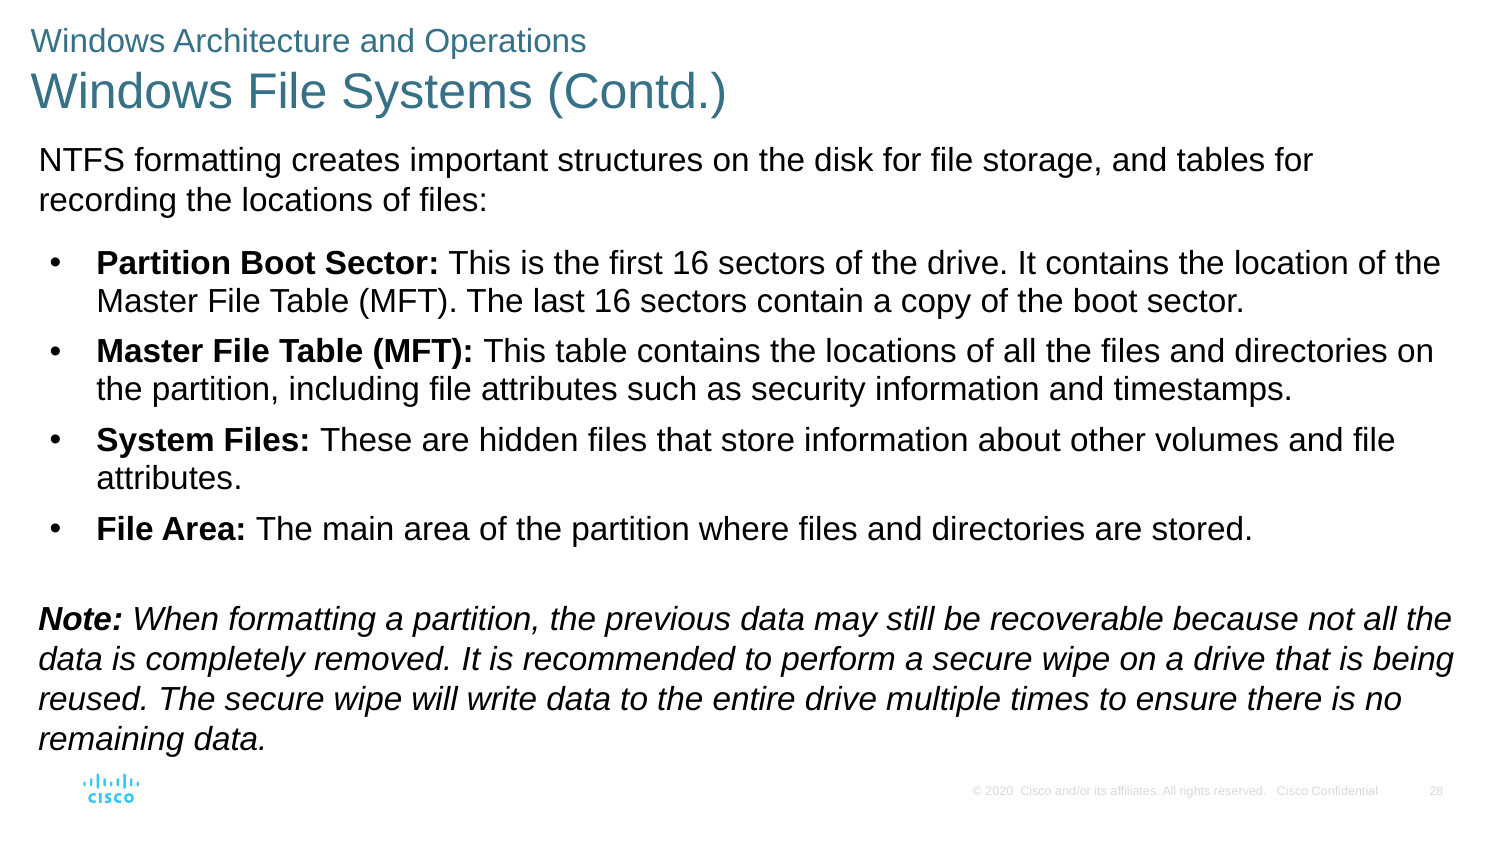

# Windows Architecture and Operations Windows File Systems (Contd.)
NTFS formatting creates important structures on the disk for file storage, and tables for recording the locations of files:
Partition Boot Sector: This is the first 16 sectors of the drive. It contains the location of the Master File Table (MFT). The last 16 sectors contain a copy of the boot sector.
Master File Table (MFT): This table contains the locations of all the files and directories on the partition, including file attributes such as security information and timestamps.
System Files: These are hidden files that store information about other volumes and file attributes.
File Area: The main area of the partition where files and directories are stored.

Note: When formatting a partition, the previous data may still be recoverable because not all the data is completely removed. It is recommended to perform a secure wipe on a drive that is being reused. The secure wipe will write data to the entire drive multiple times to ensure there is no remaining data.